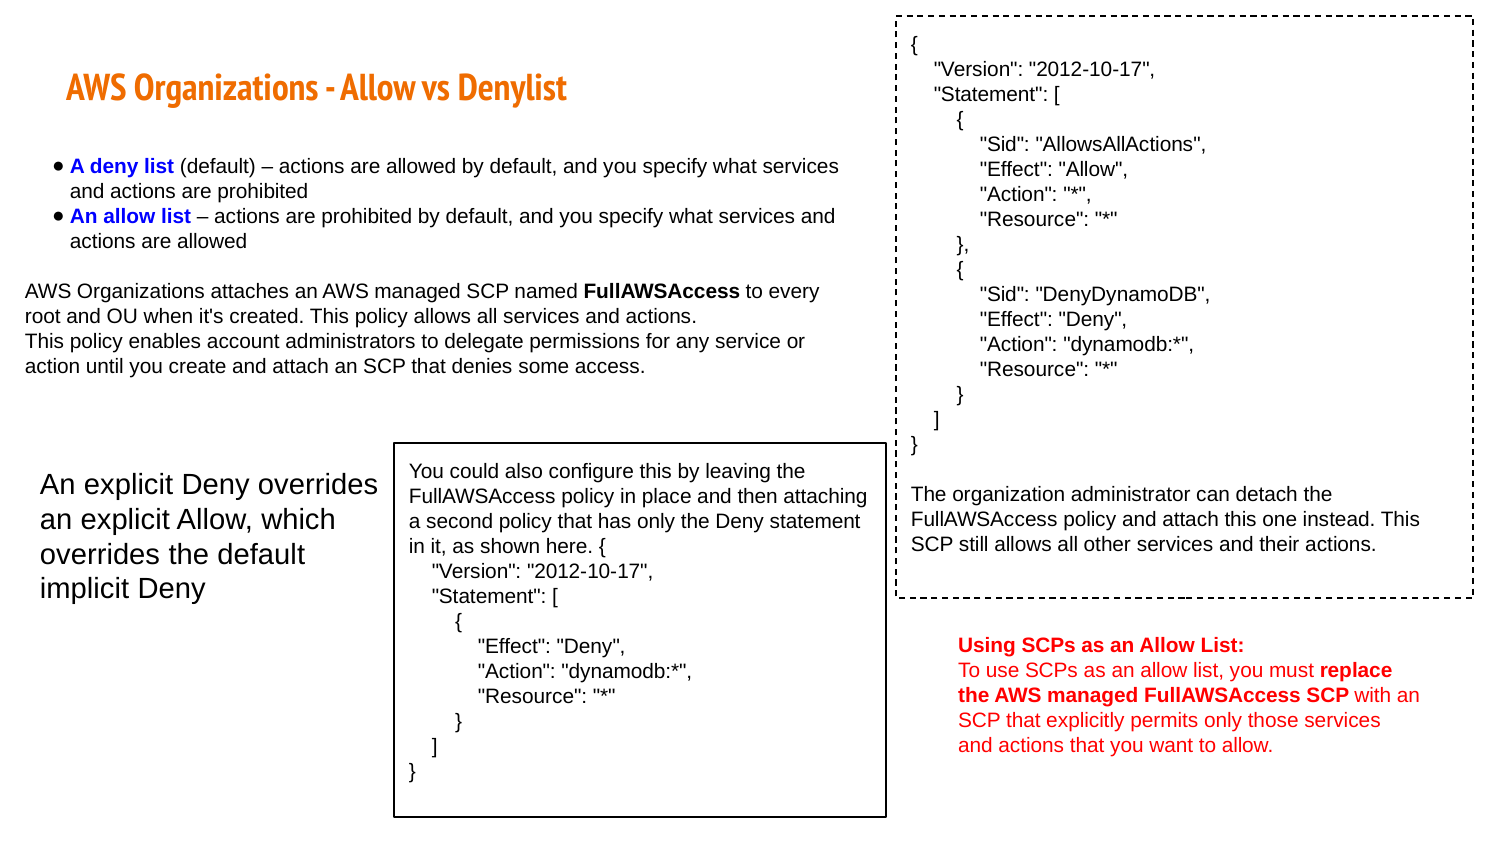

{
    "Version": "2012-10-17",
    "Statement": [
        {
            "Sid": "AllowsAllActions",
            "Effect": "Allow",
            "Action": "*",
            "Resource": "*"
        },
        {
            "Sid": "DenyDynamoDB",
            "Effect": "Deny",
            "Action": "dynamodb:*",
            "Resource": "*"
        }
    ]
}

The organization administrator can detach the FullAWSAccess policy and attach this one instead. This SCP still allows all other services and their actions.

AWS Organizations - Allow vs Denylist

A deny list (default) – actions are allowed by default, and you specify what services and actions are prohibited
An allow list – actions are prohibited by default, and you specify what services and actions are allowed

AWS Organizations attaches an AWS managed SCP named FullAWSAccess to every root and OU when it's created. This policy allows all services and actions.
This policy enables account administrators to delegate permissions for any service or action until you create and attach an SCP that denies some access.

You could also configure this by leaving the FullAWSAccess policy in place and then attaching a second policy that has only the Deny statement in it, as shown here. {
    "Version": "2012-10-17",
    "Statement": [
        {
            "Effect": "Deny",
            "Action": "dynamodb:*",
            "Resource": "*"
        }
    ]
}
An explicit Deny overrides an explicit Allow, which overrides the default implicit Deny

Using SCPs as an Allow List:
To use SCPs as an allow list, you must replace the AWS managed FullAWSAccess SCP with an SCP that explicitly permits only those services and actions that you want to allow.